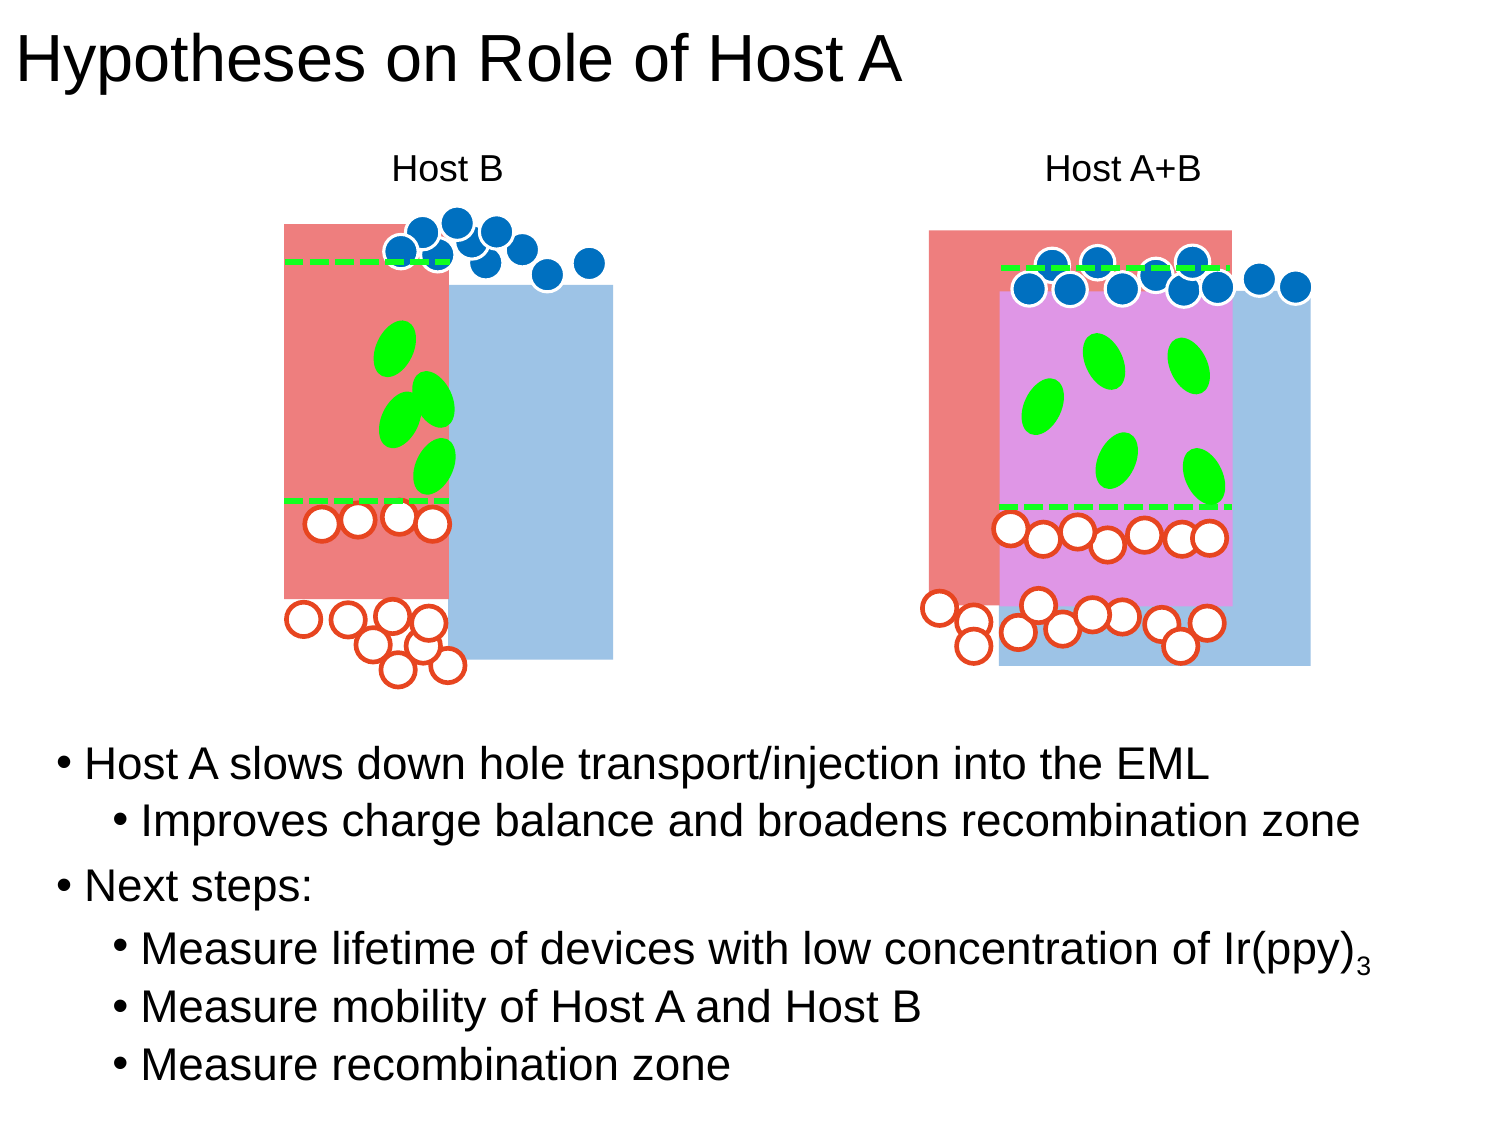

# Hypotheses on Role of Host A
Host B

Host A+B

Host A slows down hole transport/injection into the EML
Improves charge balance and broadens recombination zone
Next steps:
Measure lifetime of devices with low concentration of Ir(ppy)3
Measure mobility of Host A and Host B
Measure recombination zone